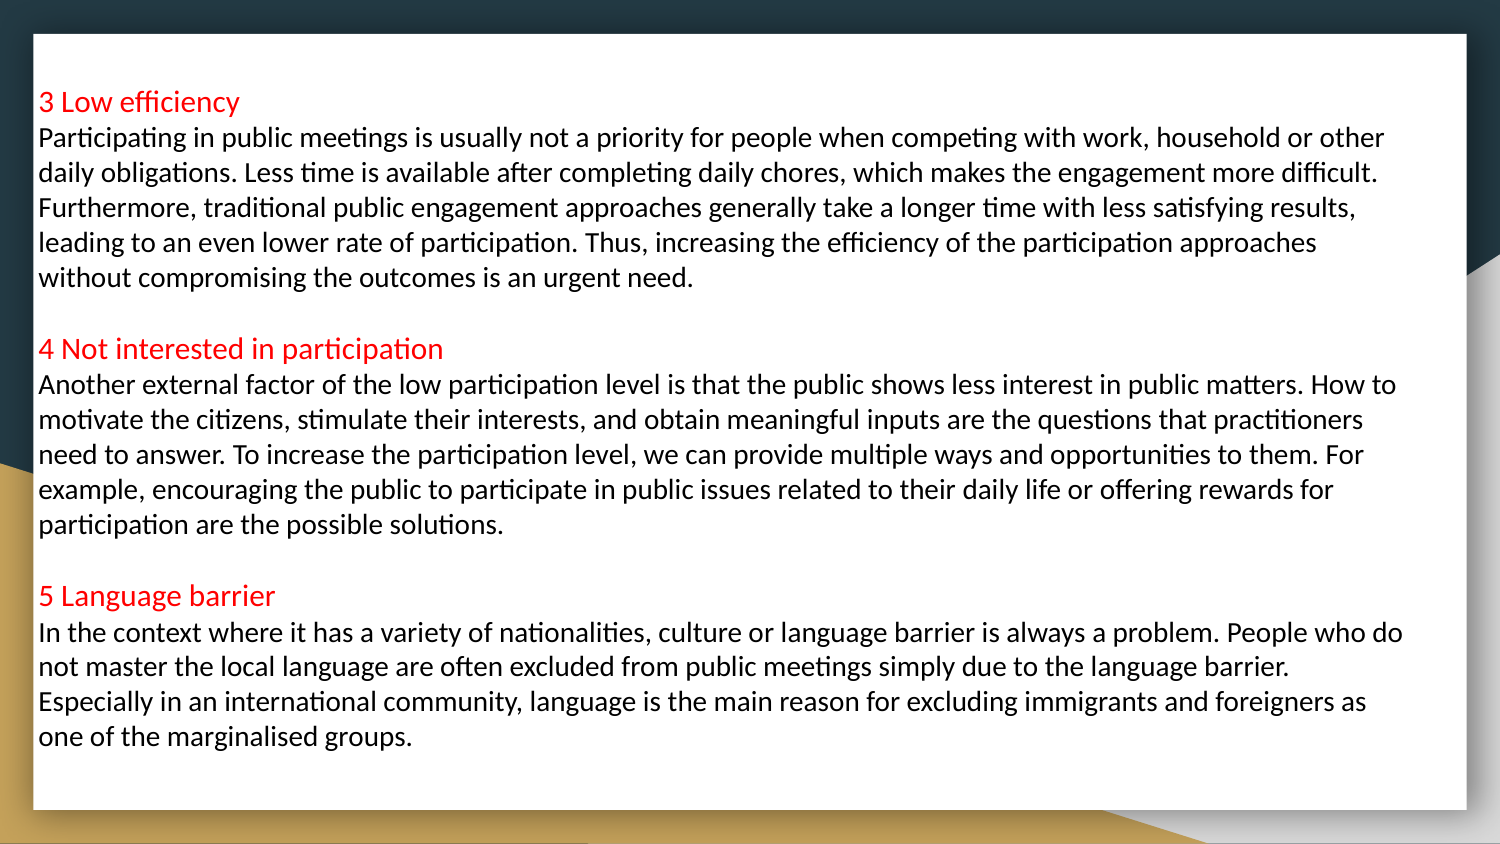

3 Low efficiency
Participating in public meetings is usually not a priority for people when competing with work, household or other daily obligations. Less time is available after completing daily chores, which makes the engagement more difficult. Furthermore, traditional public engagement approaches generally take a longer time with less satisfying results, leading to an even lower rate of participation. Thus, increasing the efficiency of the participation approaches without compromising the outcomes is an urgent need.

4 Not interested in participation
Another external factor of the low participation level is that the public shows less interest in public matters. How to motivate the citizens, stimulate their interests, and obtain meaningful inputs are the questions that practitioners need to answer. To increase the participation level, we can provide multiple ways and opportunities to them. For example, encouraging the public to participate in public issues related to their daily life or offering rewards for participation are the possible solutions.

5 Language barrier
In the context where it has a variety of nationalities, culture or language barrier is always a problem. People who do not master the local language are often excluded from public meetings simply due to the language barrier. Especially in an international community, language is the main reason for excluding immigrants and foreigners as one of the marginalised groups.